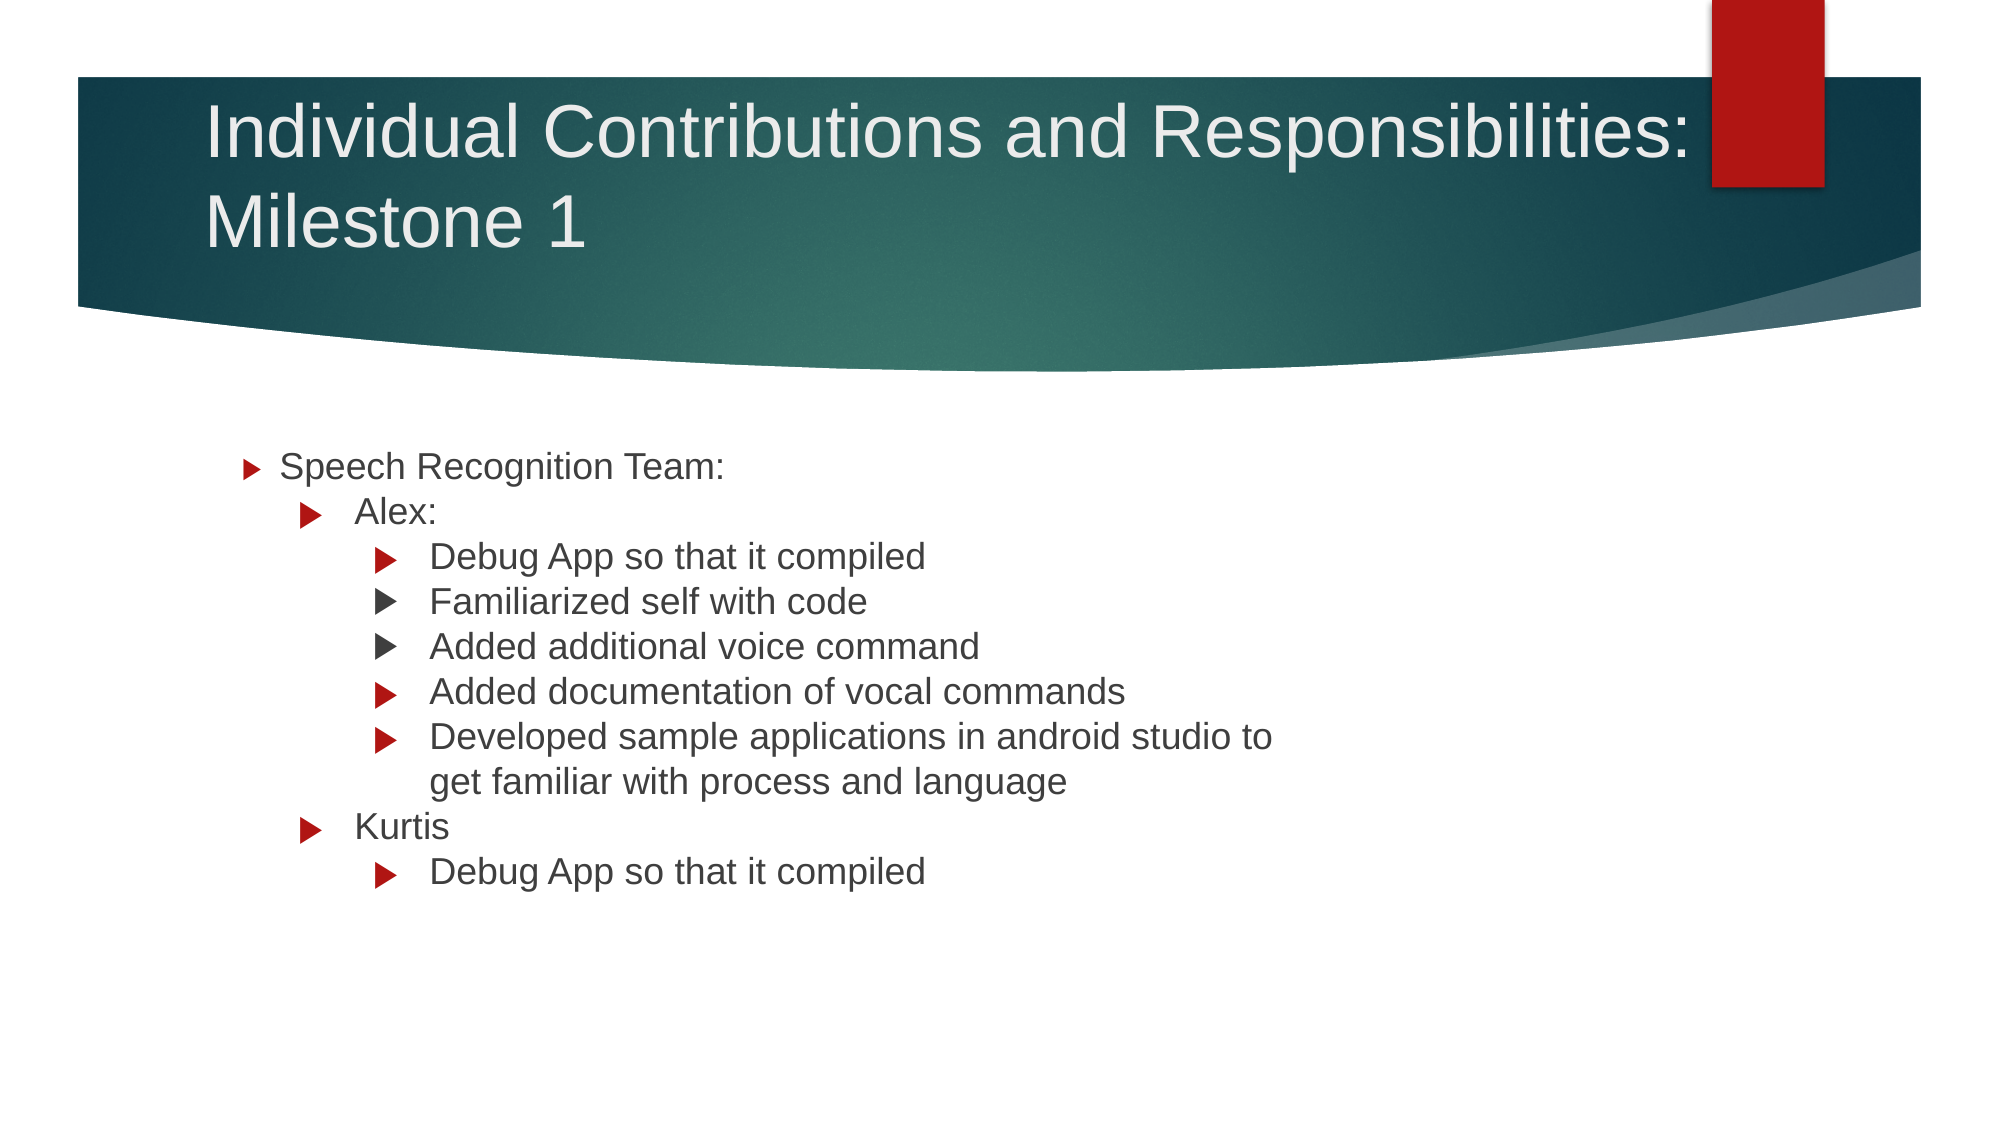

# Individual Contributions and Responsibilities: Milestone 1

Speech Recognition Team:
Alex:
Debug App so that it compiled
Familiarized self with code
Added additional voice command
Added documentation of vocal commands
Developed sample applications in android studio to get familiar with process and language
Kurtis
Debug App so that it compiled